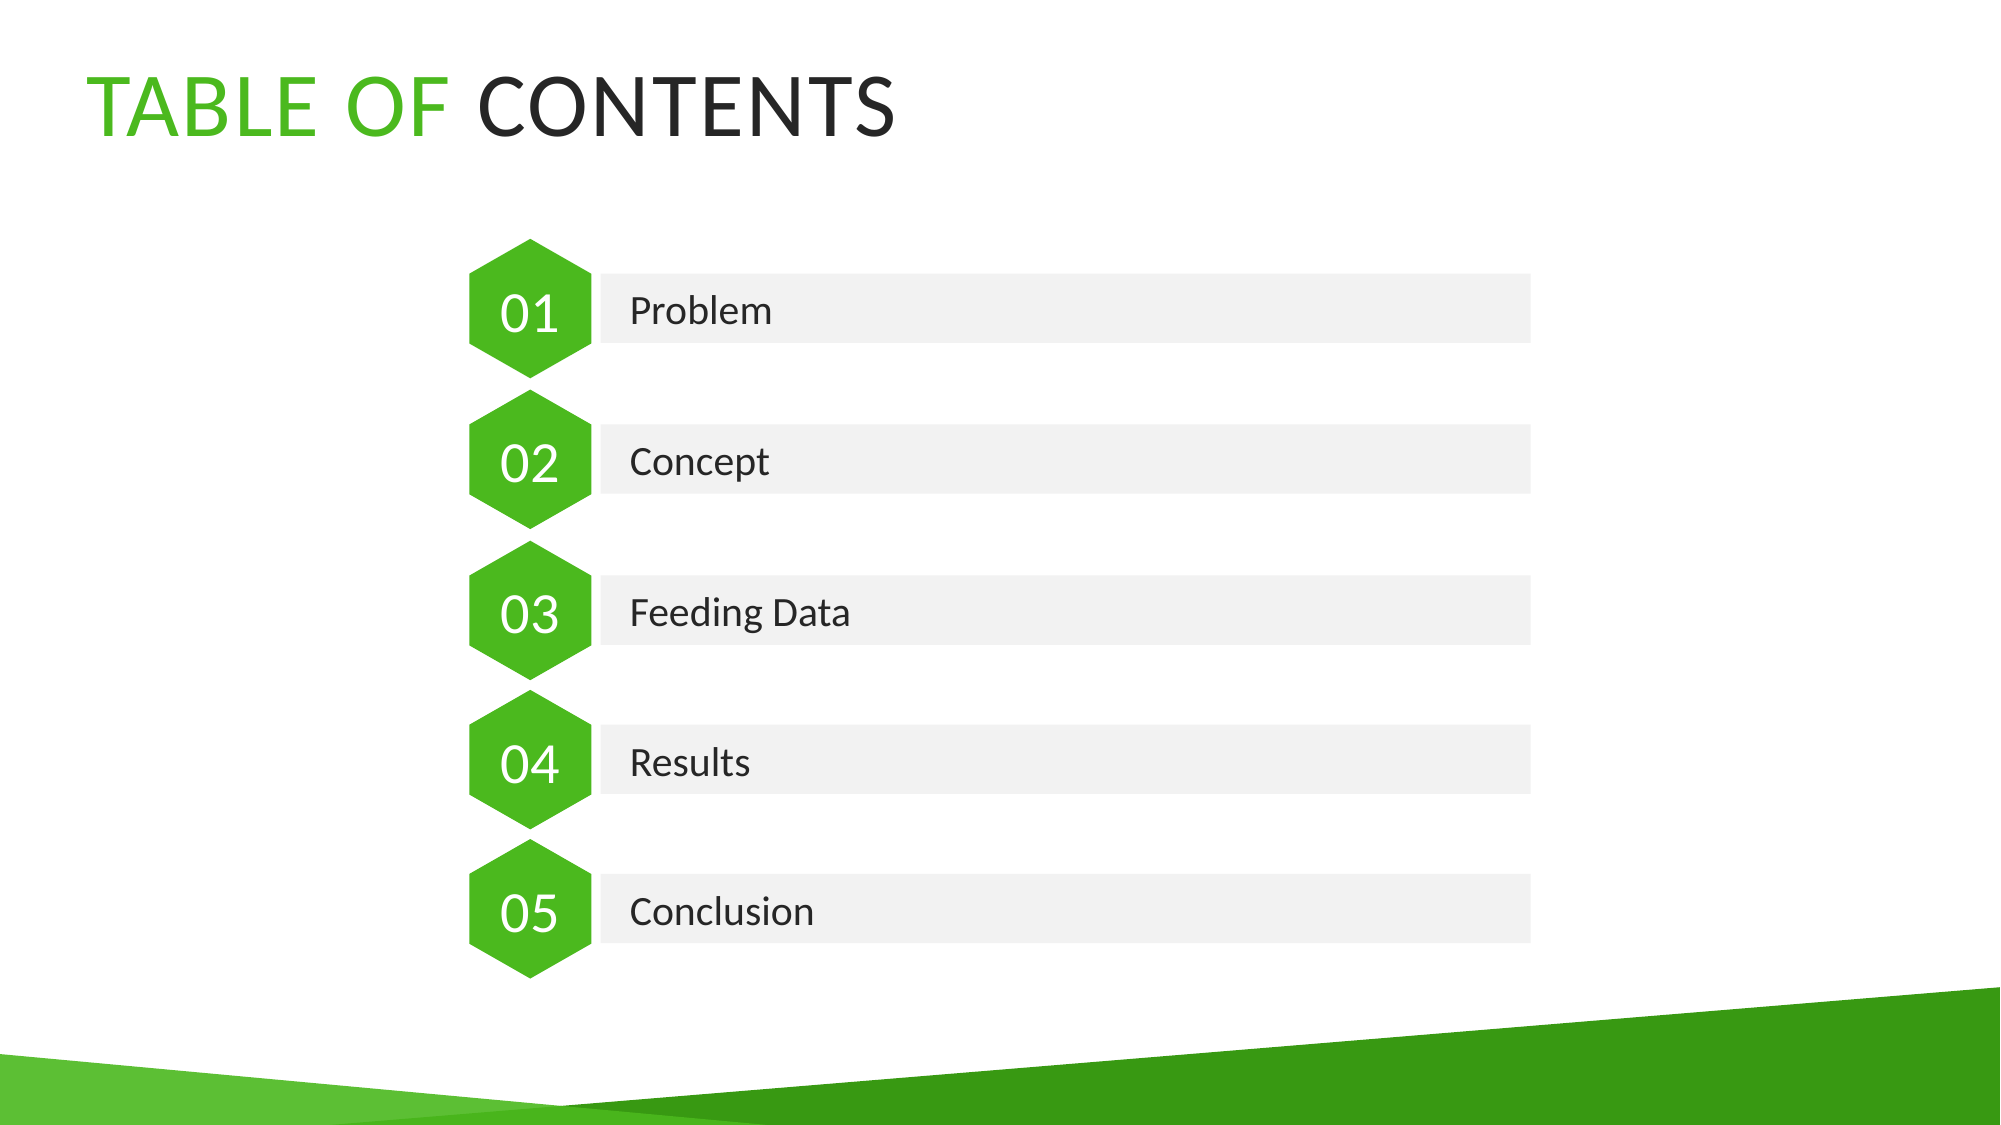

# TABLE OF CONTENTS
01
Problem
02
Concept
03
Feeding Data
04
Results
05
Conclusion